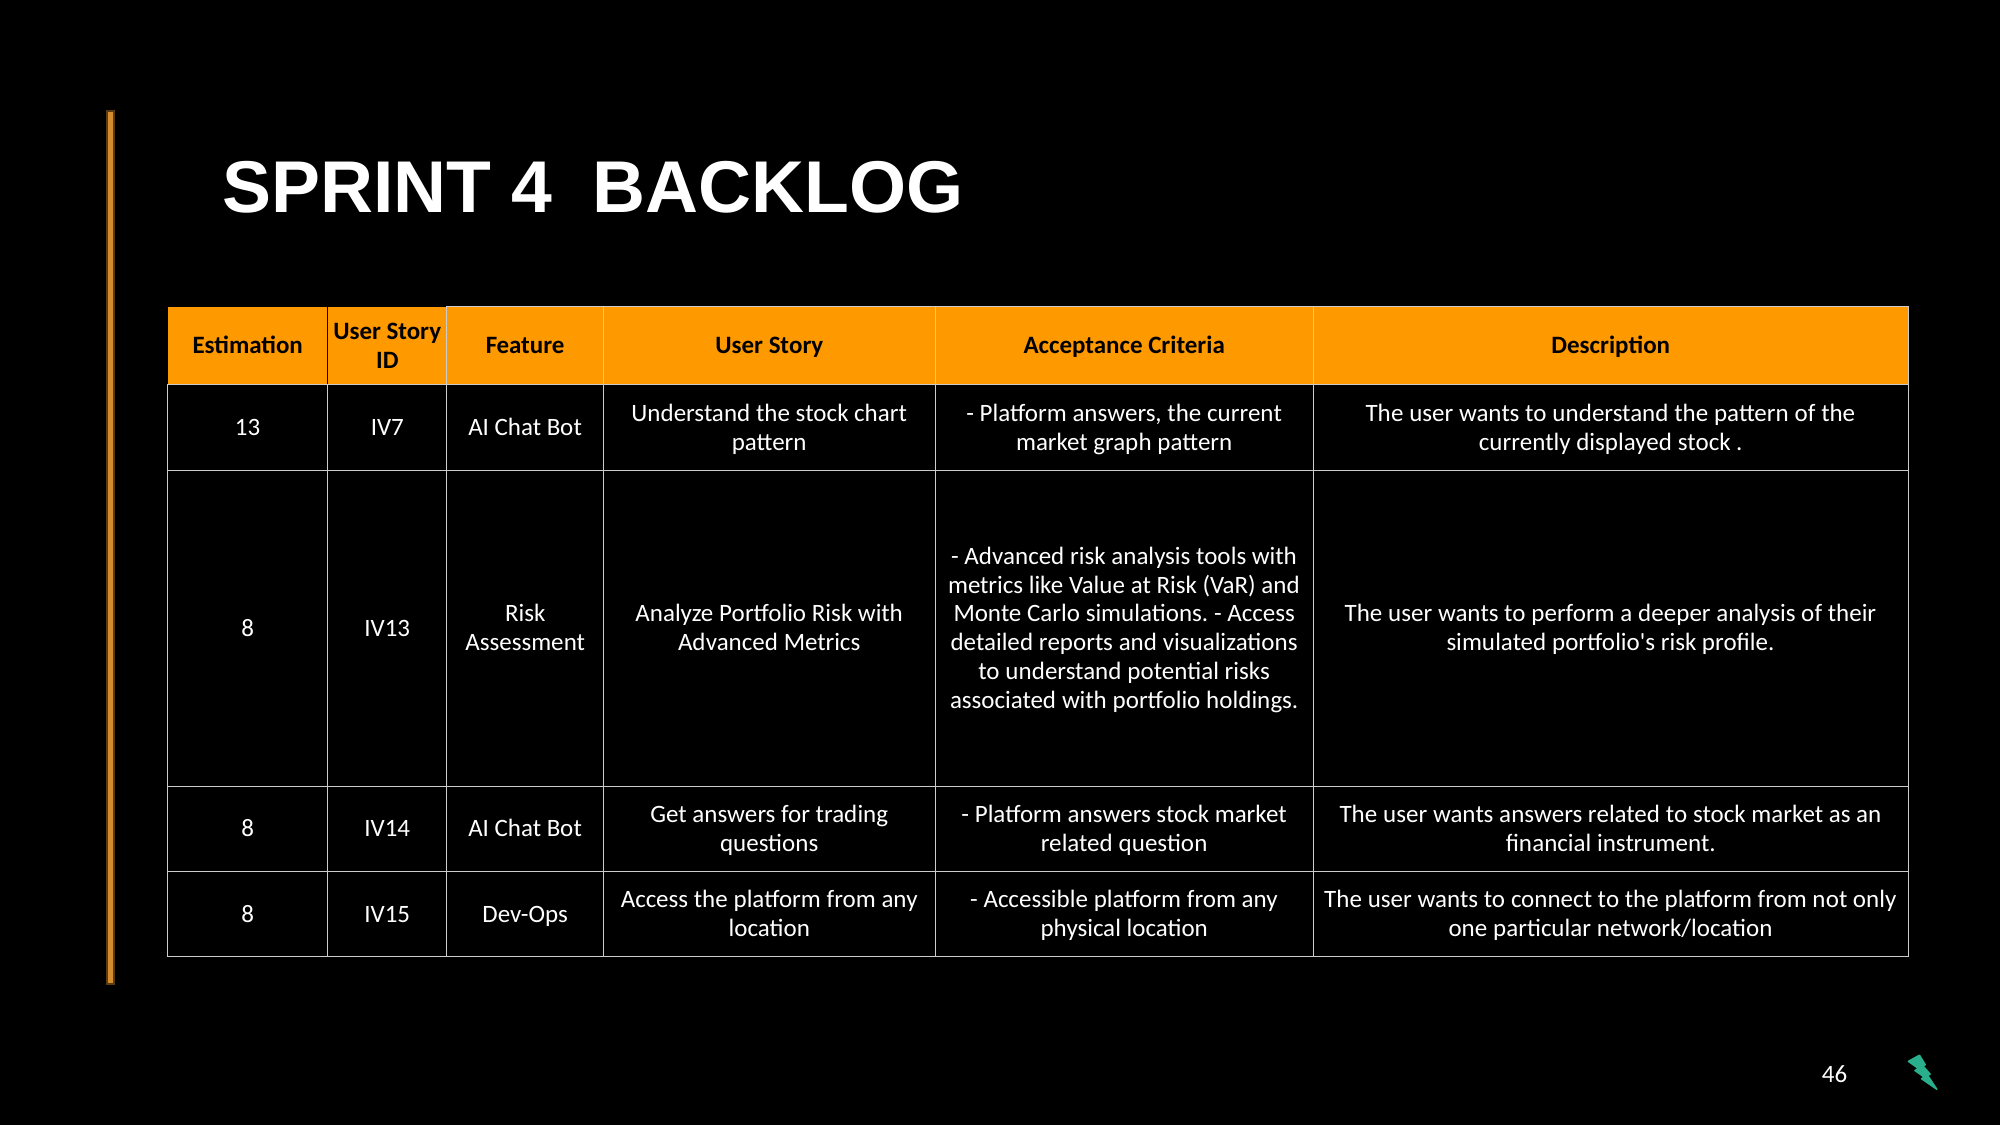

# SPRINT 4  BACKLOG

| Estimation | User Story ID | Feature | User Story | Acceptance Criteria | Description |
| --- | --- | --- | --- | --- | --- |
| 13 | IV7 | AI Chat Bot | Understand the stock chart pattern | - Platform answers, the current market graph pattern | The user wants to understand the pattern of the currently displayed stock . |
| 8 | IV13 | Risk Assessment | Analyze Portfolio Risk with Advanced Metrics | - Advanced risk analysis tools with metrics like Value at Risk (VaR) and Monte Carlo simulations. - Access detailed reports and visualizations to understand potential risks associated with portfolio holdings. | The user wants to perform a deeper analysis of their simulated portfolio's risk profile. |
| 8 | IV14 | AI Chat Bot | Get answers for trading questions | - Platform answers stock market related question | The user wants answers related to stock market as an financial instrument. |
| 8 | IV15 | Dev-Ops | Access the platform from any location | - Accessible platform from any physical location | The user wants to connect to the platform from not only one particular network/location |
46